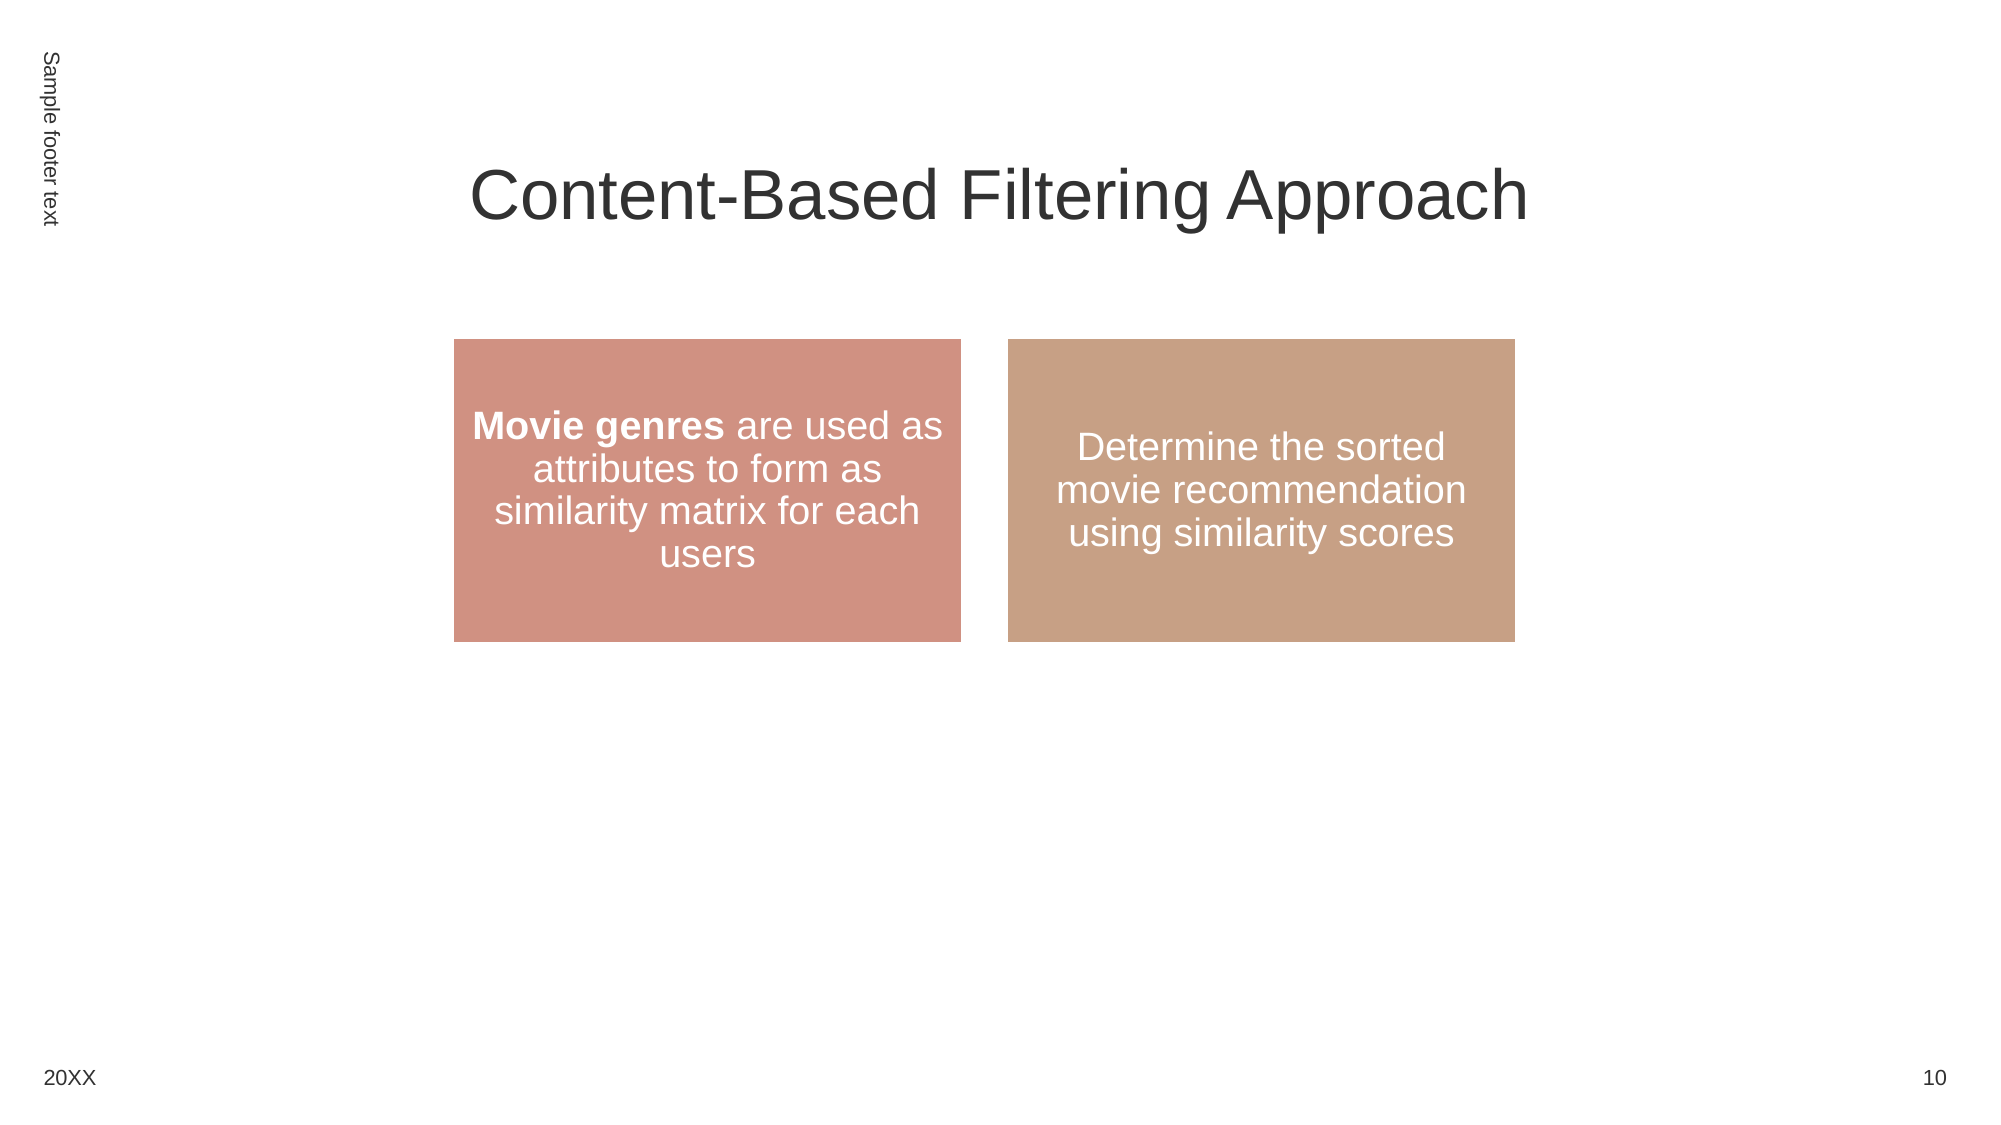

# Content-Based Filtering Approach

Movie genres are used as attributes to form as similarity matrix for each users
Determine the sorted movie recommendation using similarity scores
Sample footer text
20XX
10